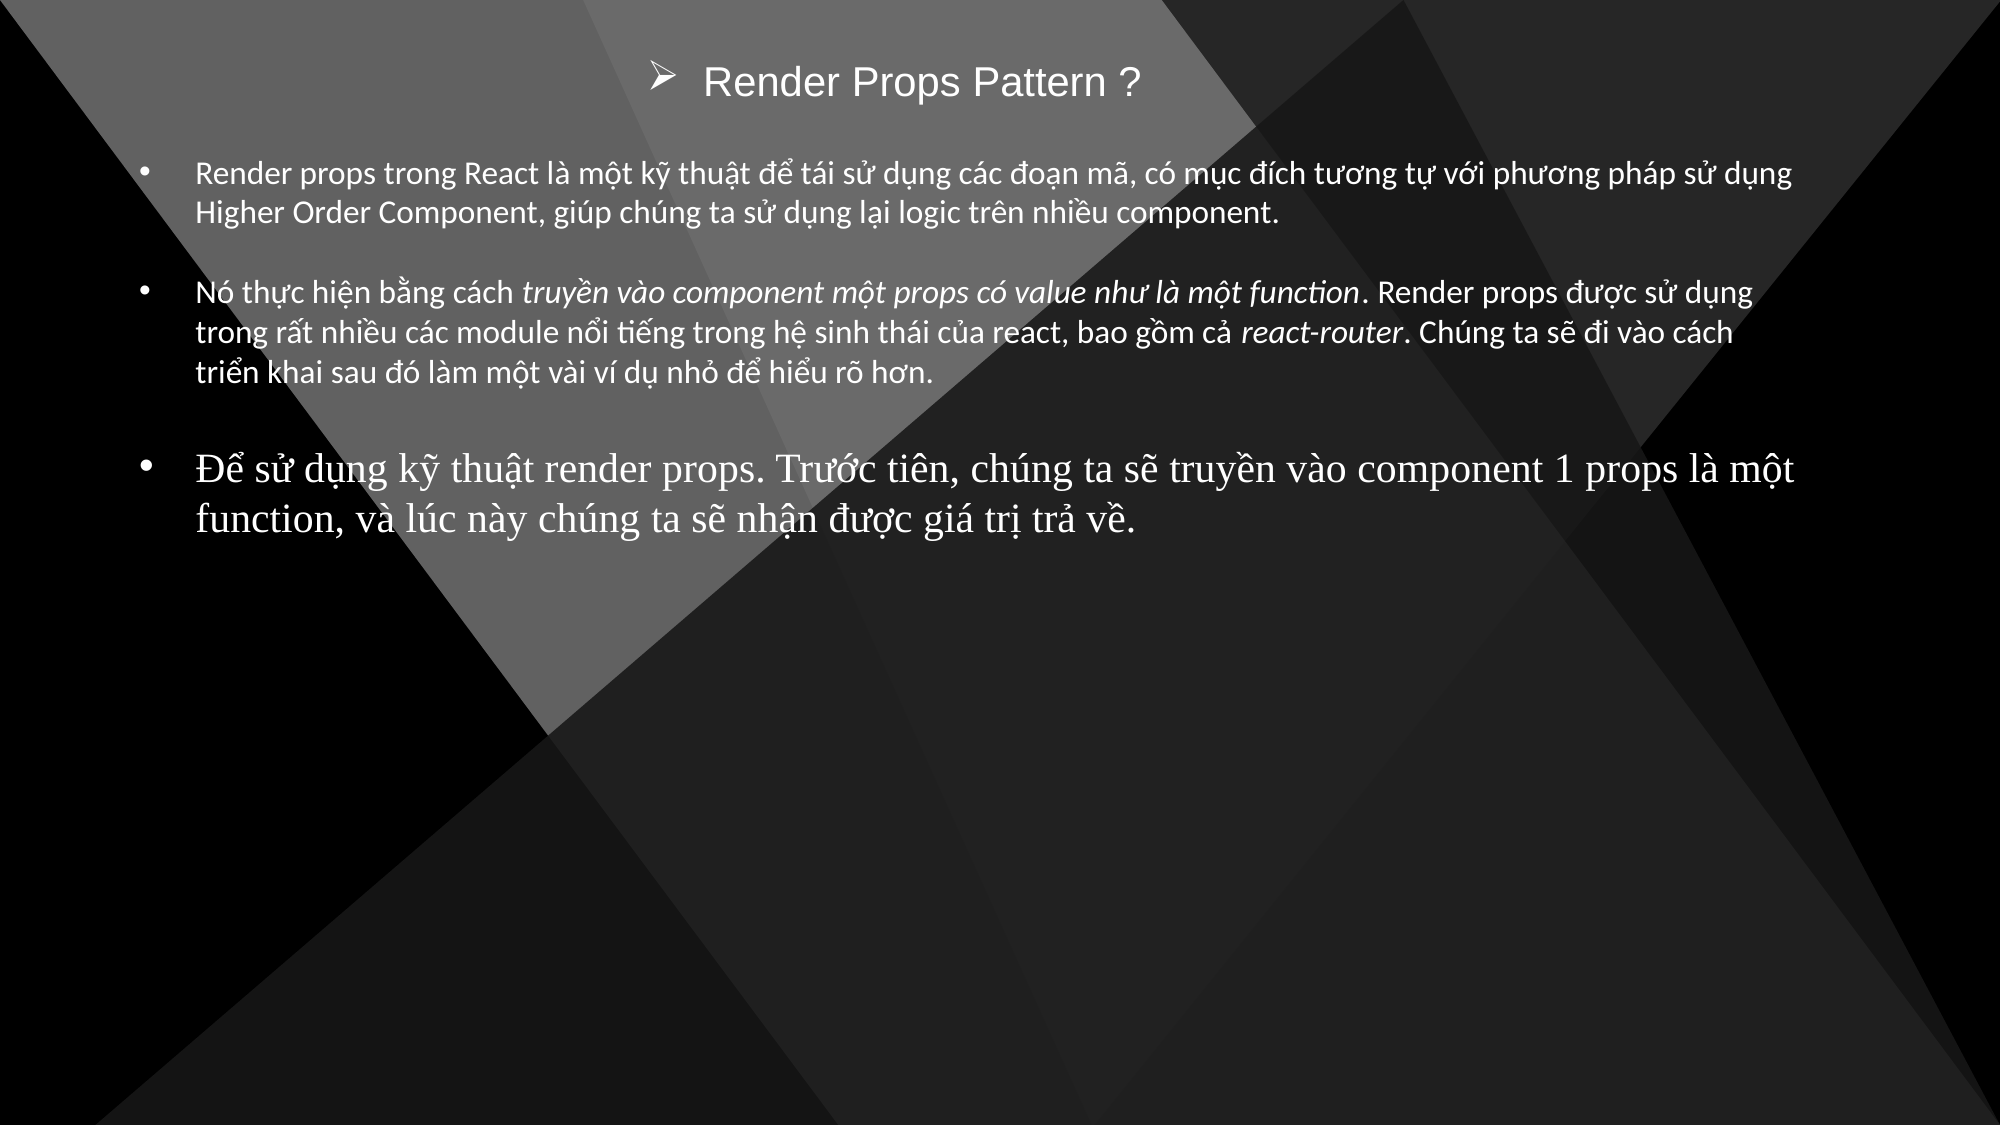

Render Props Pattern ?

Render props trong React là một kỹ thuật để tái sử dụng các đoạn mã, có mục đích tương tự với phương pháp sử dụng Higher Order Component, giúp chúng ta sử dụng lại logic trên nhiều component.

Nó thực hiện bằng cách truyền vào component một props có value như là một function. Render props được sử dụng trong rất nhiều các module nổi tiếng trong hệ sinh thái của react, bao gồm cả react-router. Chúng ta sẽ đi vào cách triển khai sau đó làm một vài ví dụ nhỏ để hiểu rõ hơn.

Để sử dụng kỹ thuật render props. Trước tiên, chúng ta sẽ truyền vào component 1 props là một function, và lúc này chúng ta sẽ nhận được giá trị trả về.